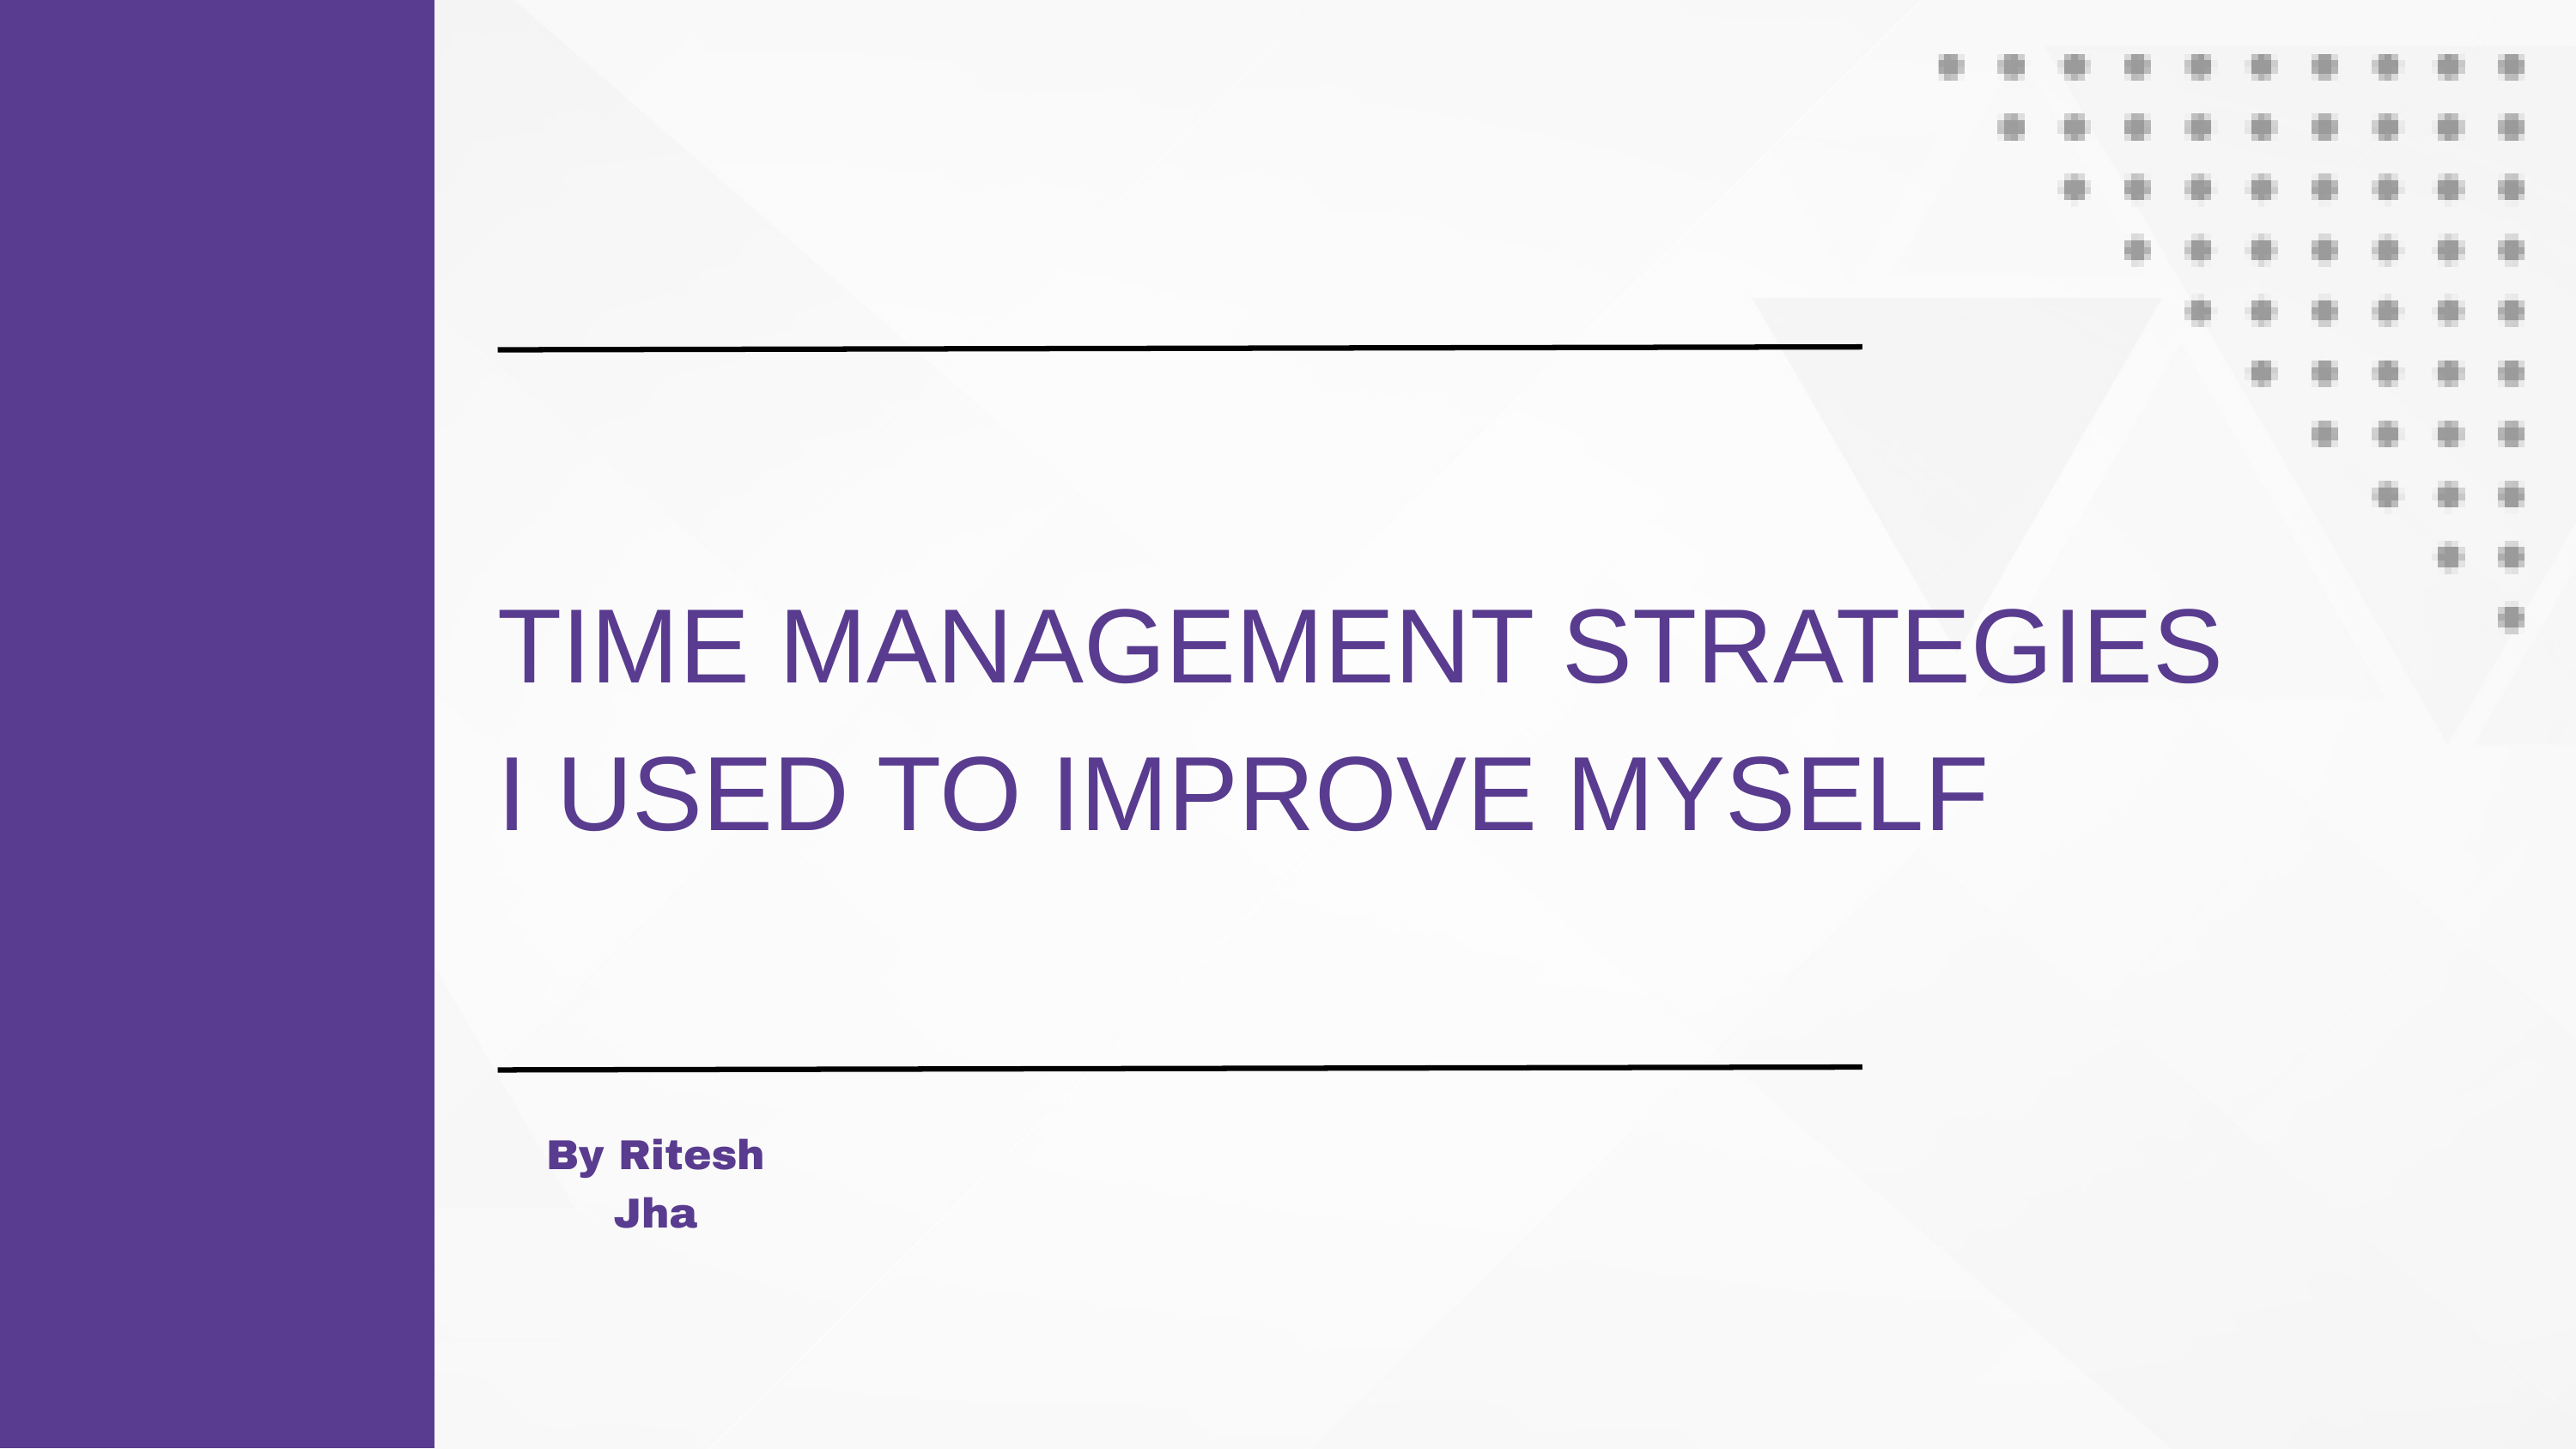

TIME MANAGEMENT STRATEGIES I USED TO IMPROVE MYSELF

By Ritesh Jha